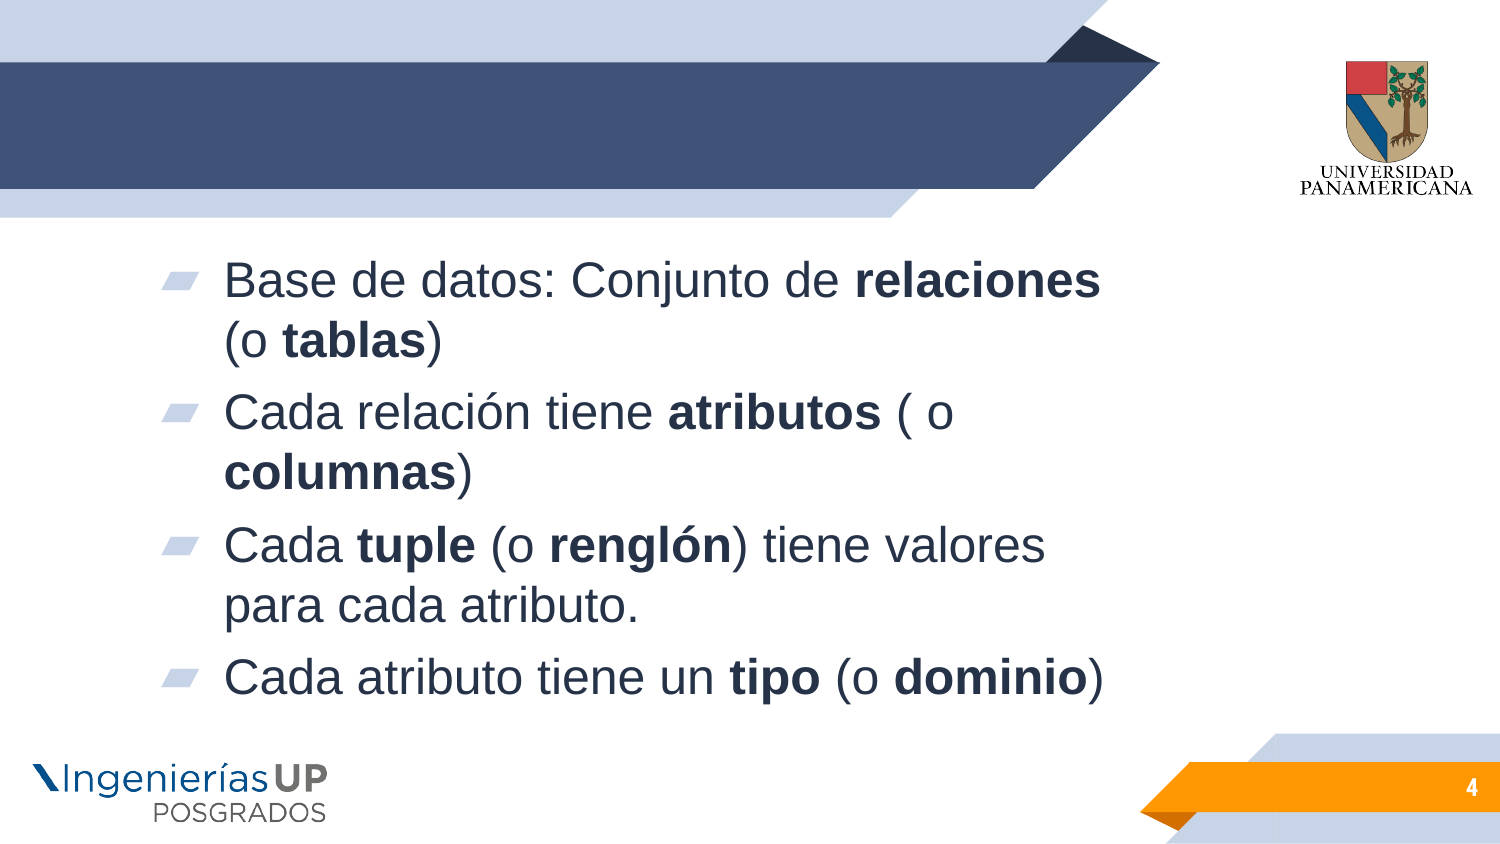

#
Base de datos: Conjunto de relaciones (o tablas)
Cada relación tiene atributos ( o columnas)
Cada tuple (o renglón) tiene valores para cada atributo.
Cada atributo tiene un tipo (o dominio)
4